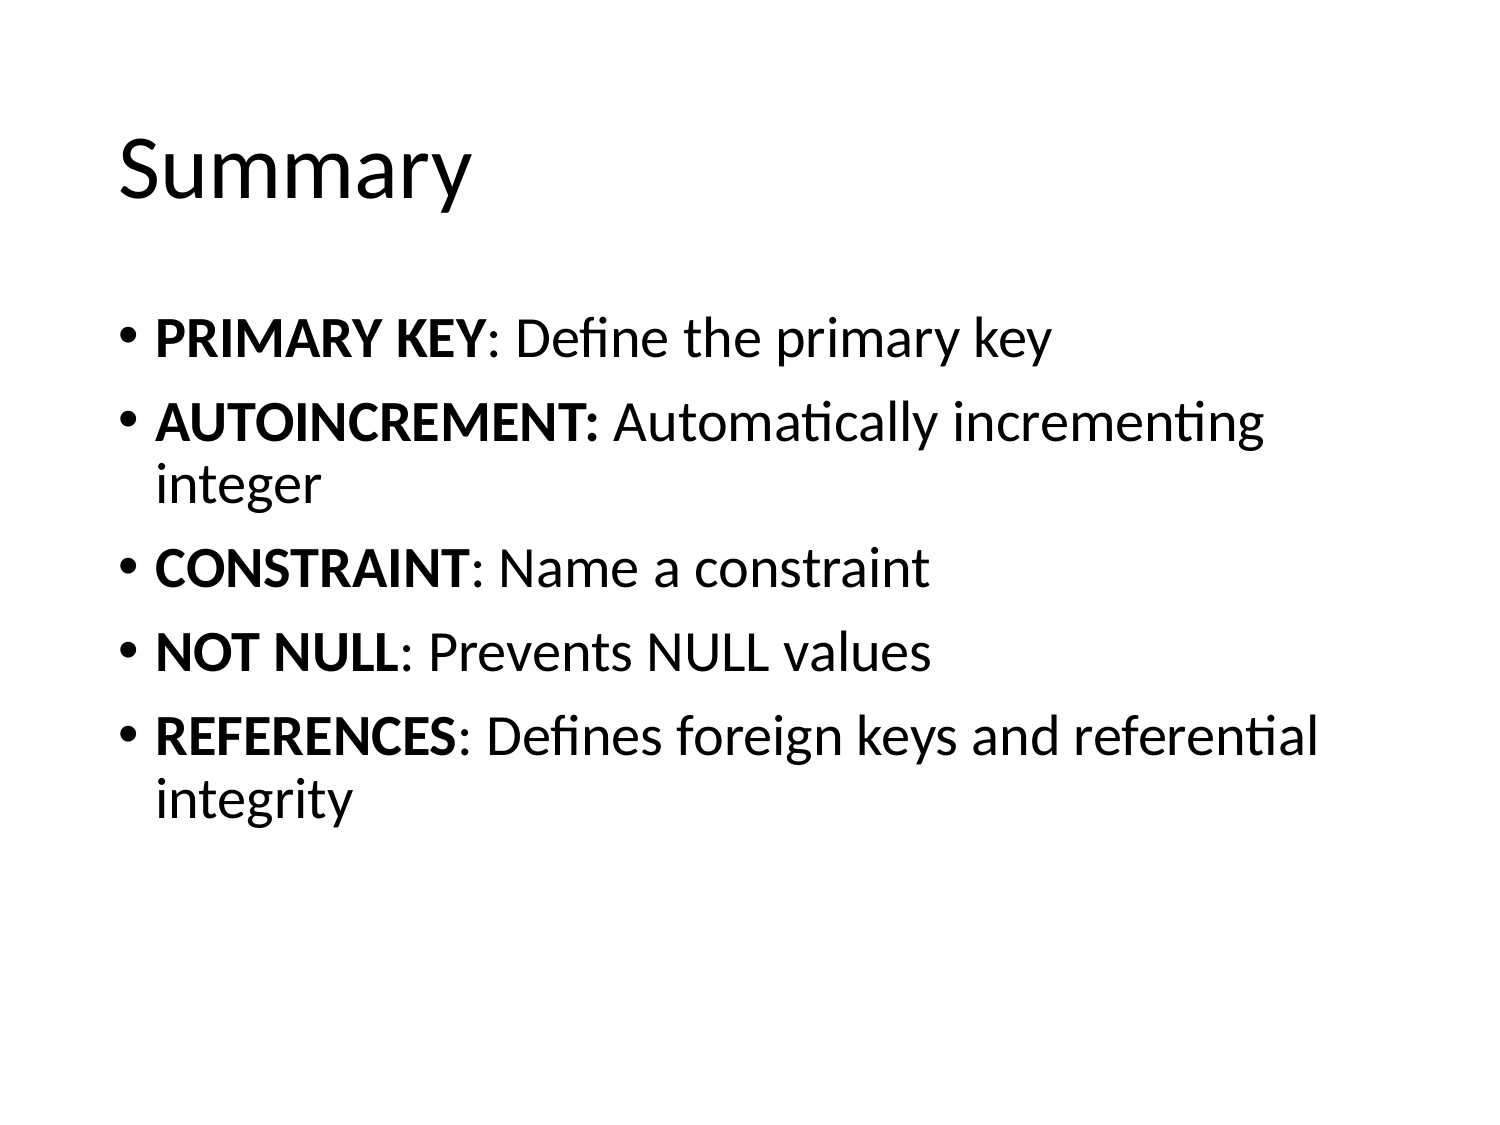

# Summary
PRIMARY KEY: Define the primary key
AUTOINCREMENT: Automatically incrementing integer
CONSTRAINT: Name a constraint
NOT NULL: Prevents NULL values
REFERENCES: Defines foreign keys and referential integrity